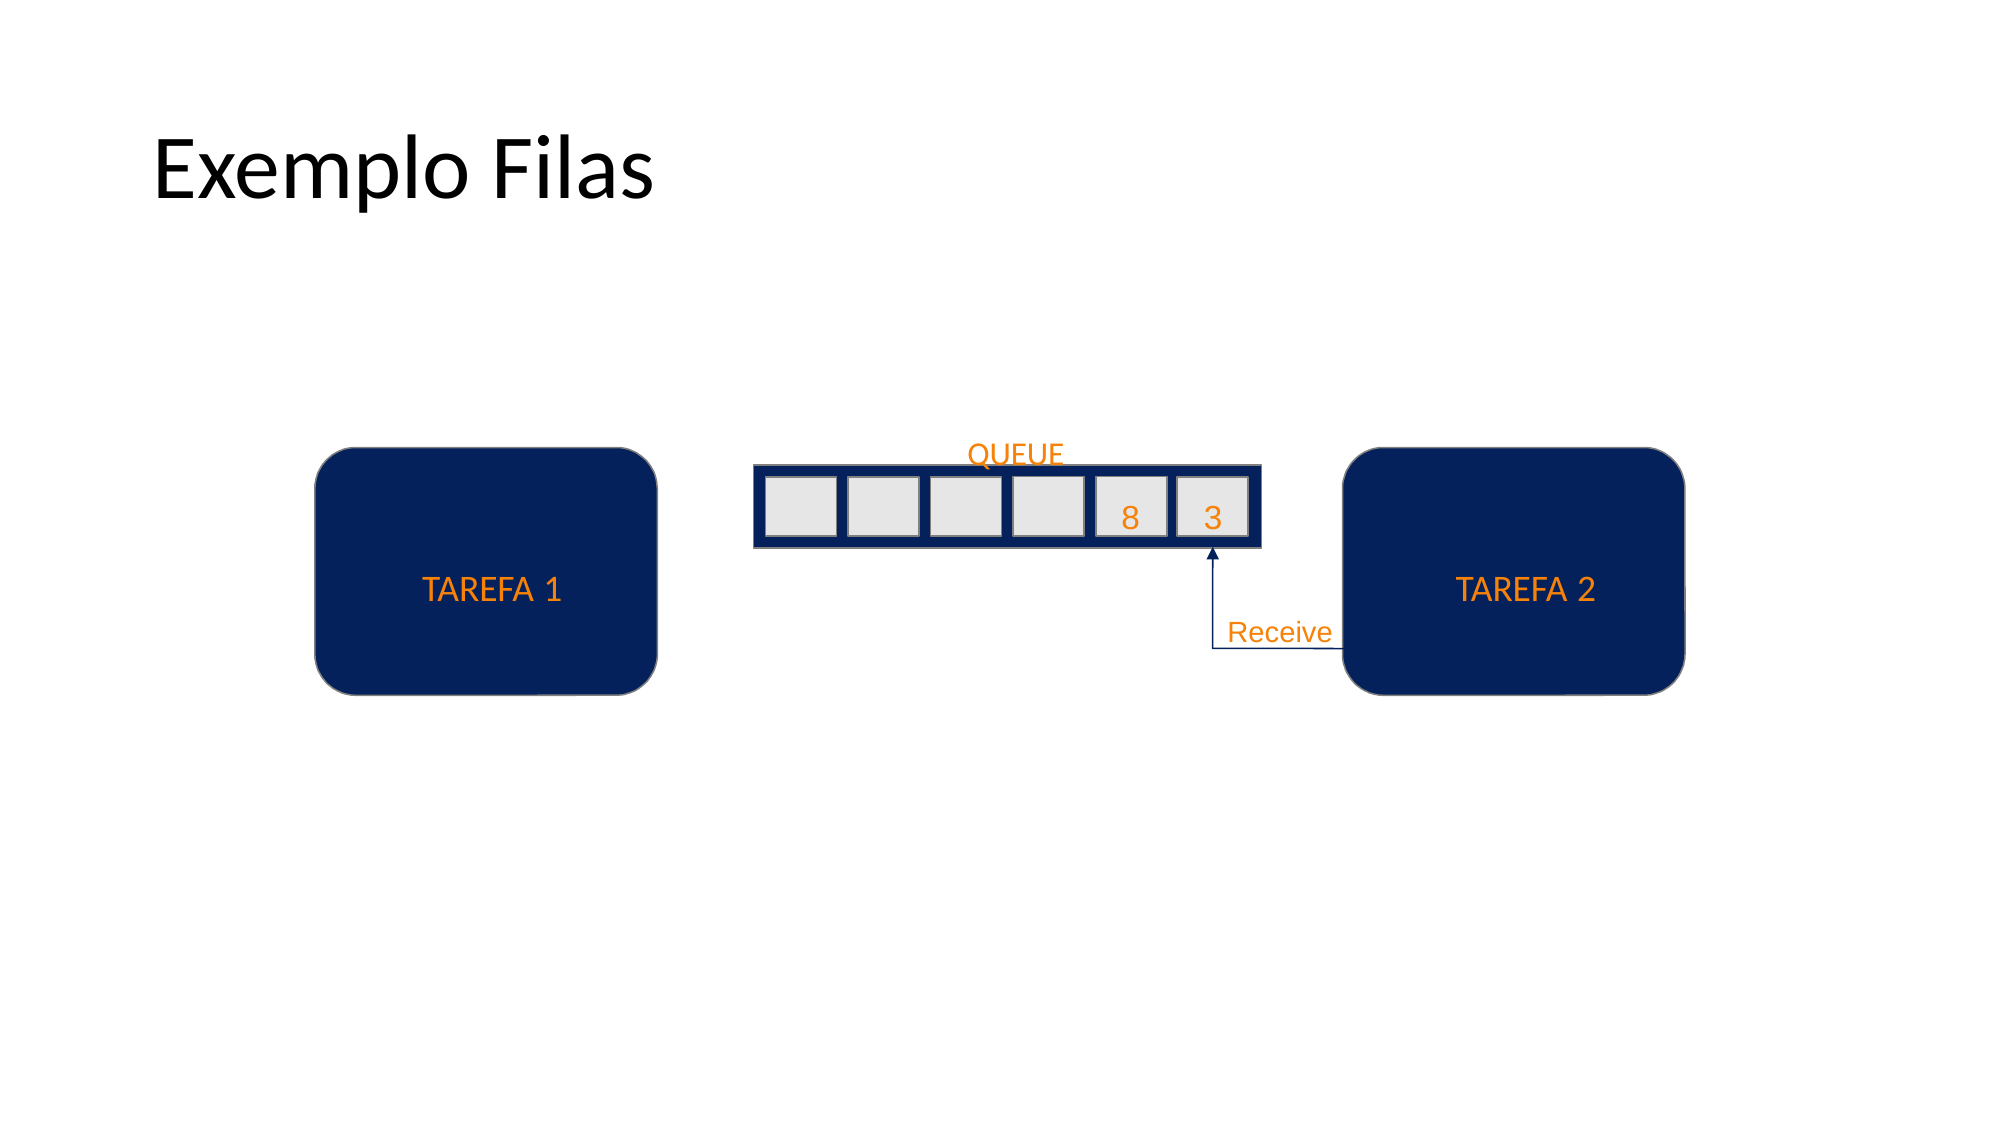

# Exemplo Filas
QUEUE

8
3

TAREFA 1
TAREFA 2
Receive